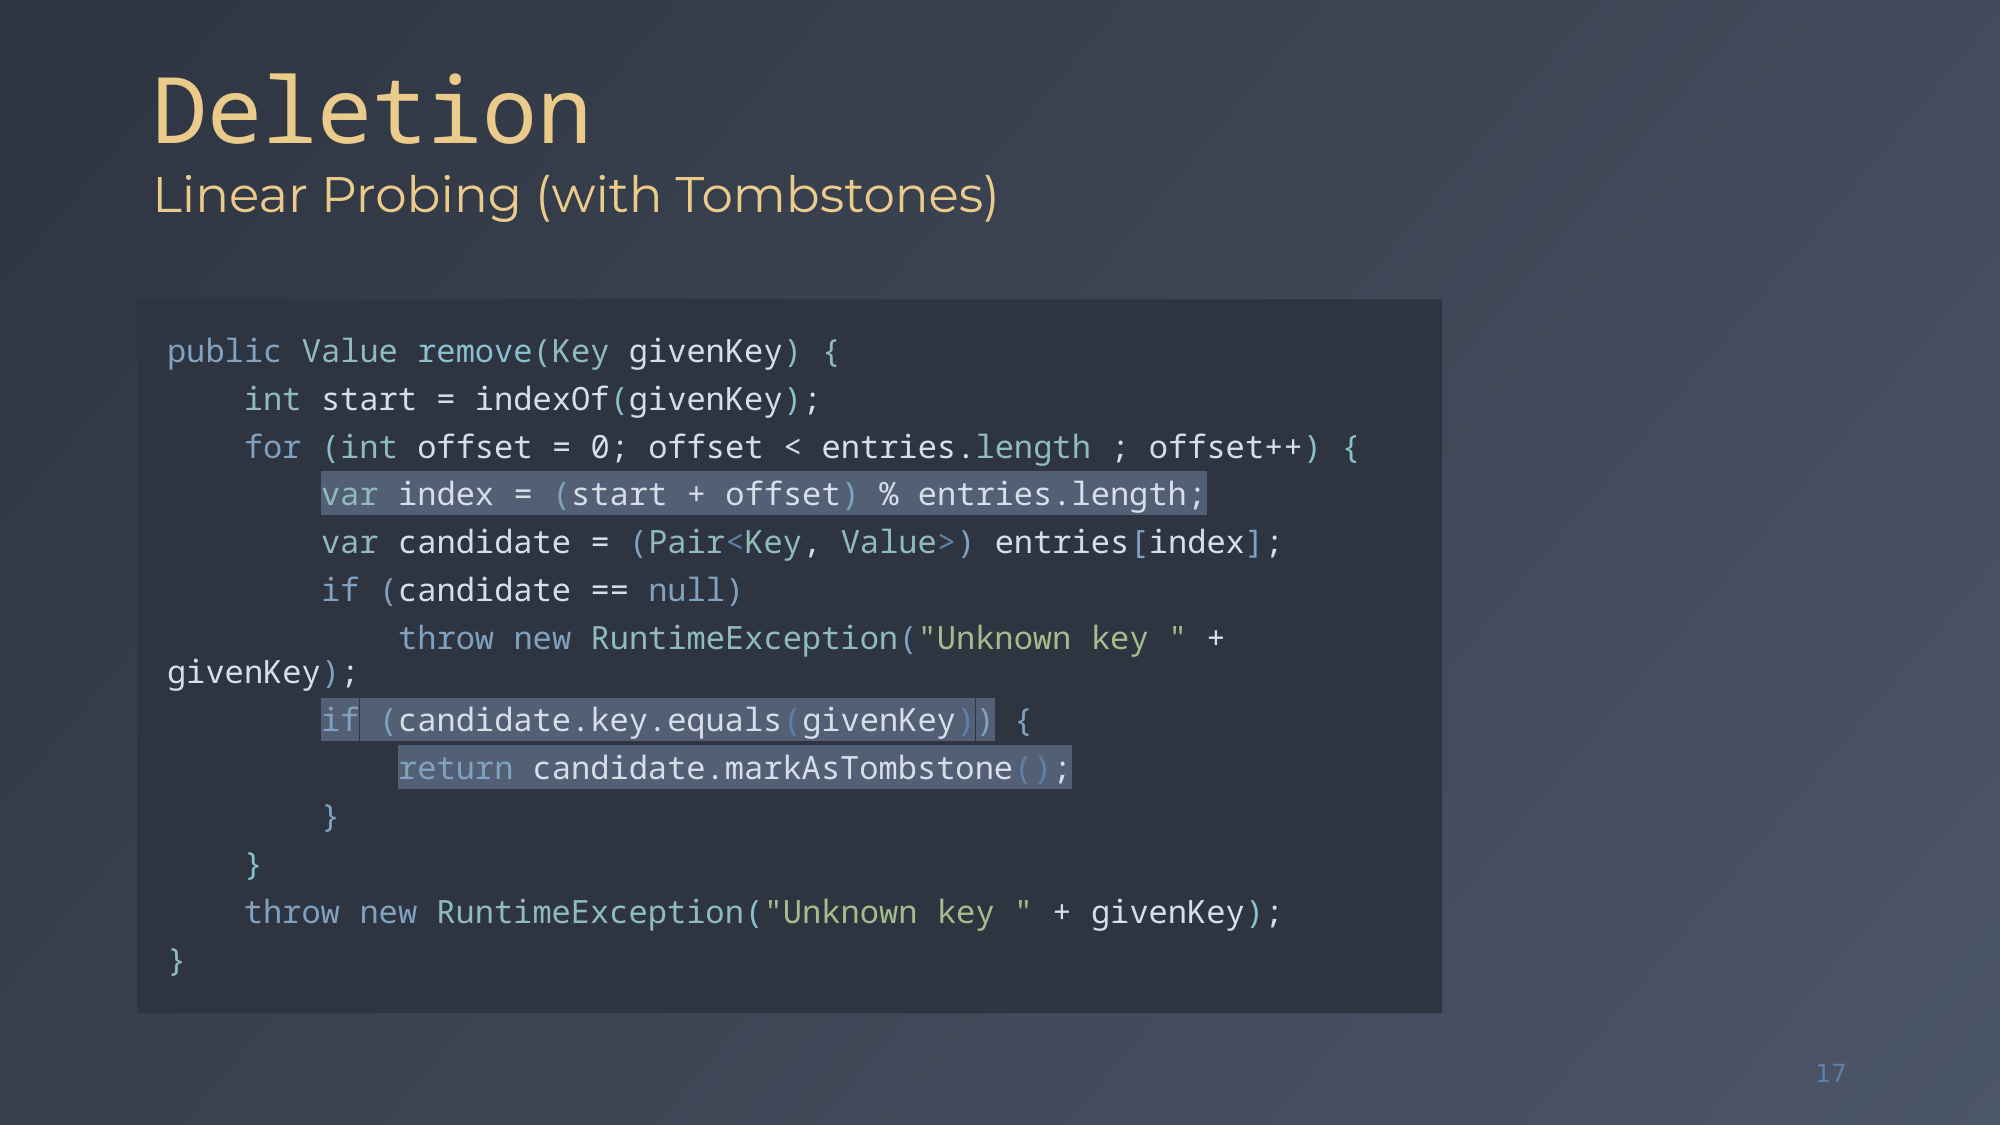

# Deletion Linear Probing (with Tombstones)
public Value remove(Key givenKey) {
    int start = indexOf(givenKey);
    for (int offset = 0; offset < entries.length ; offset++) {
        var index = (start + offset) % entries.length;
        var candidate = (Pair<Key, Value>) entries[index];
        if (candidate == null)
            throw new RuntimeException("Unknown key " + givenKey);
        if (candidate.key.equals(givenKey)) {
            return candidate.markAsTombstone();
        }
    }
    throw new RuntimeException("Unknown key " + givenKey);
}
17